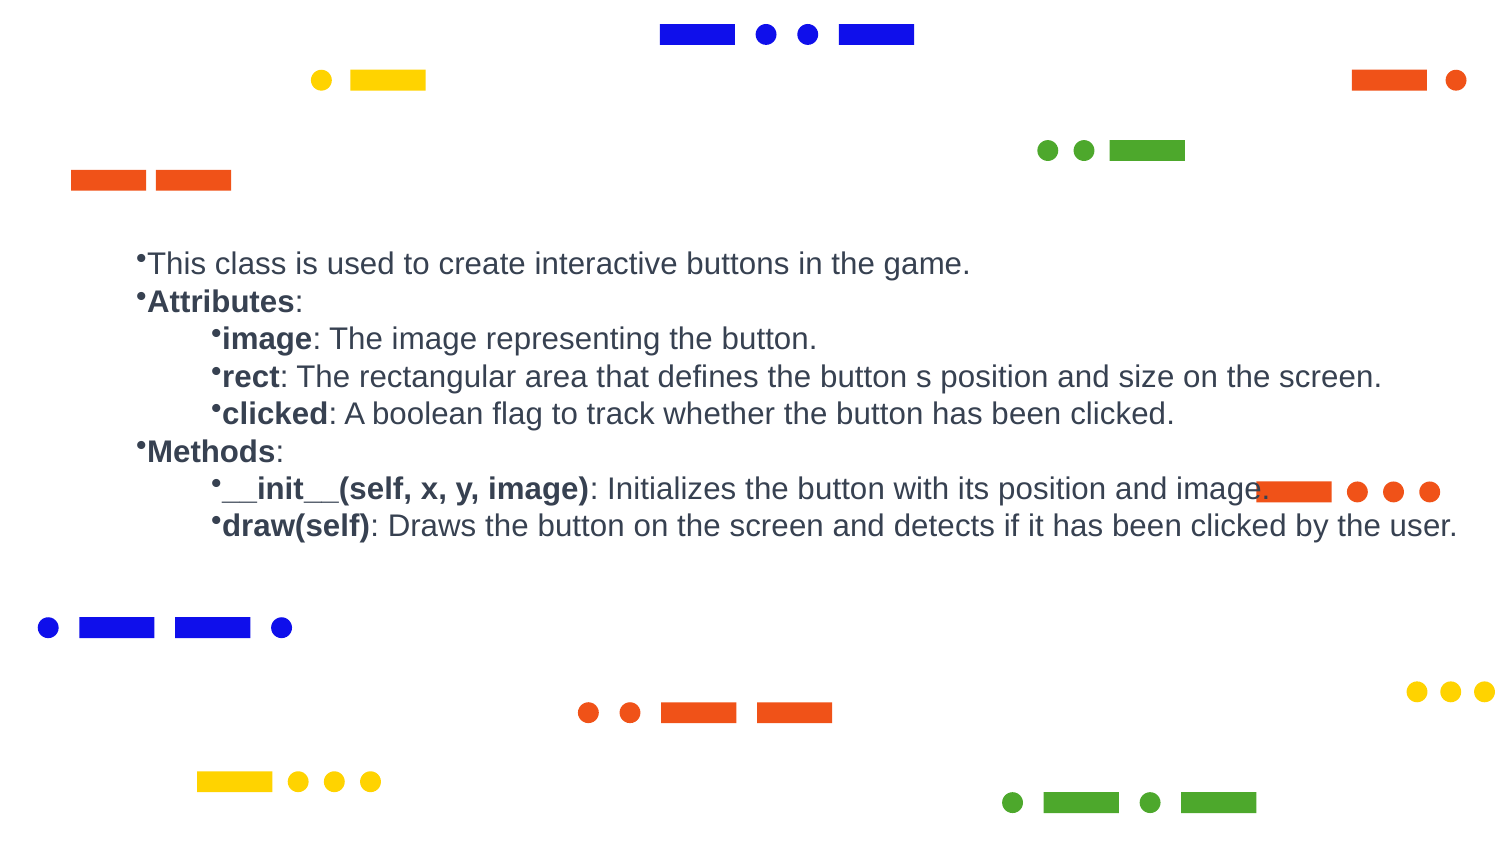

This class is used to create interactive buttons in the game.
Attributes:
image: The image representing the button.
rect: The rectangular area that defines the button s position and size on the screen.
clicked: A boolean flag to track whether the button has been clicked.
Methods:
__init__(self, x, y, image): Initializes the button with its position and image.
draw(self): Draws the button on the screen and detects if it has been clicked by the user.